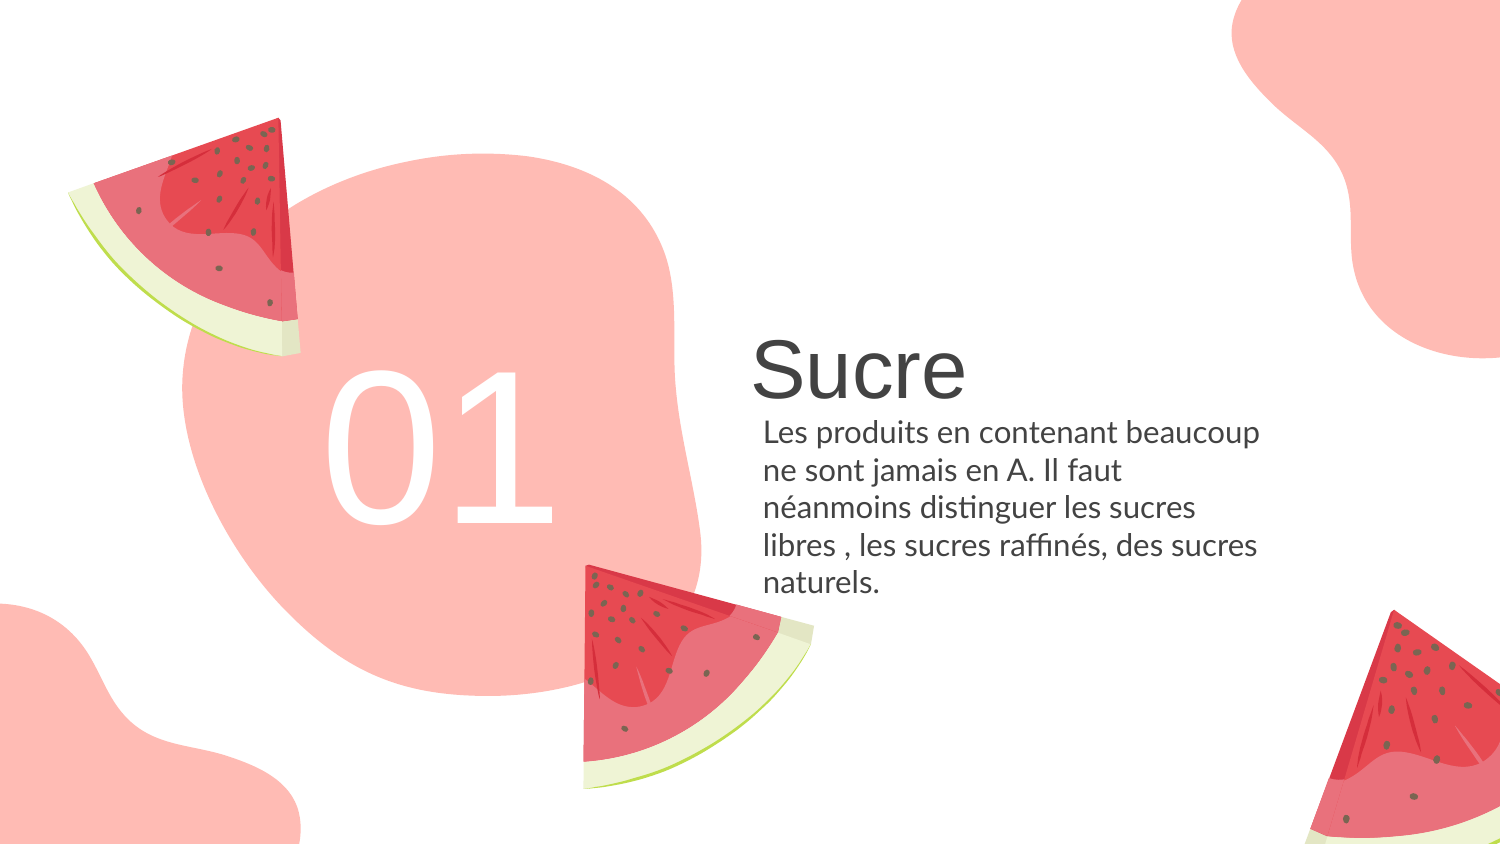

# 01
Sucre
Les produits en contenant beaucoup ne sont jamais en A. Il faut néanmoins distinguer les sucres libres , les sucres raffinés, des sucres naturels.